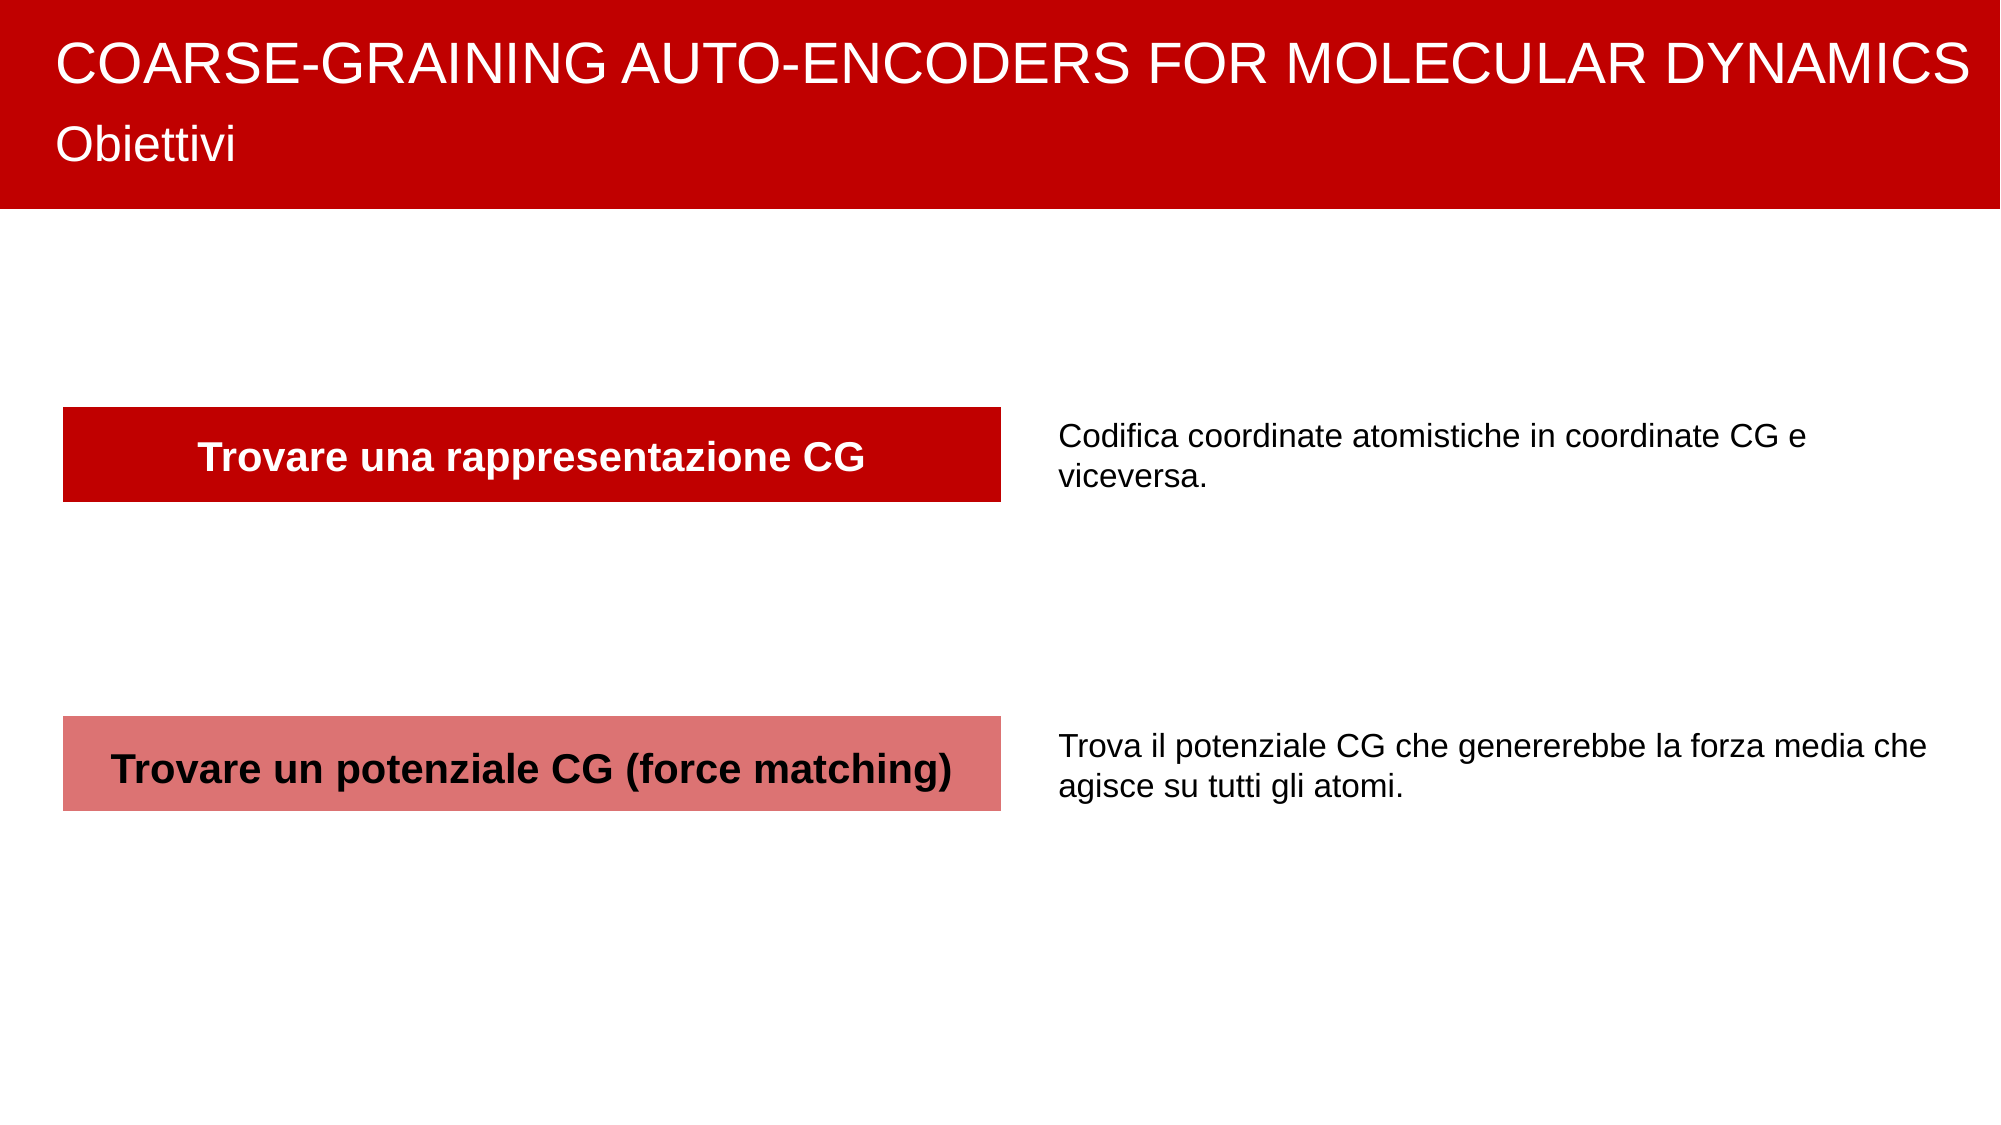

COARSE-GRAINING AUTO-ENCODERS FOR MOLECULAR DYNAMICS
Obiettivi
Codifica coordinate atomistiche in coordinate CG e viceversa.

Trovare una rappresentazione CG

Trovare un potenziale CG (force matching)
Trova il potenziale CG che genererebbe la forza media che agisce su tutti gli atomi.